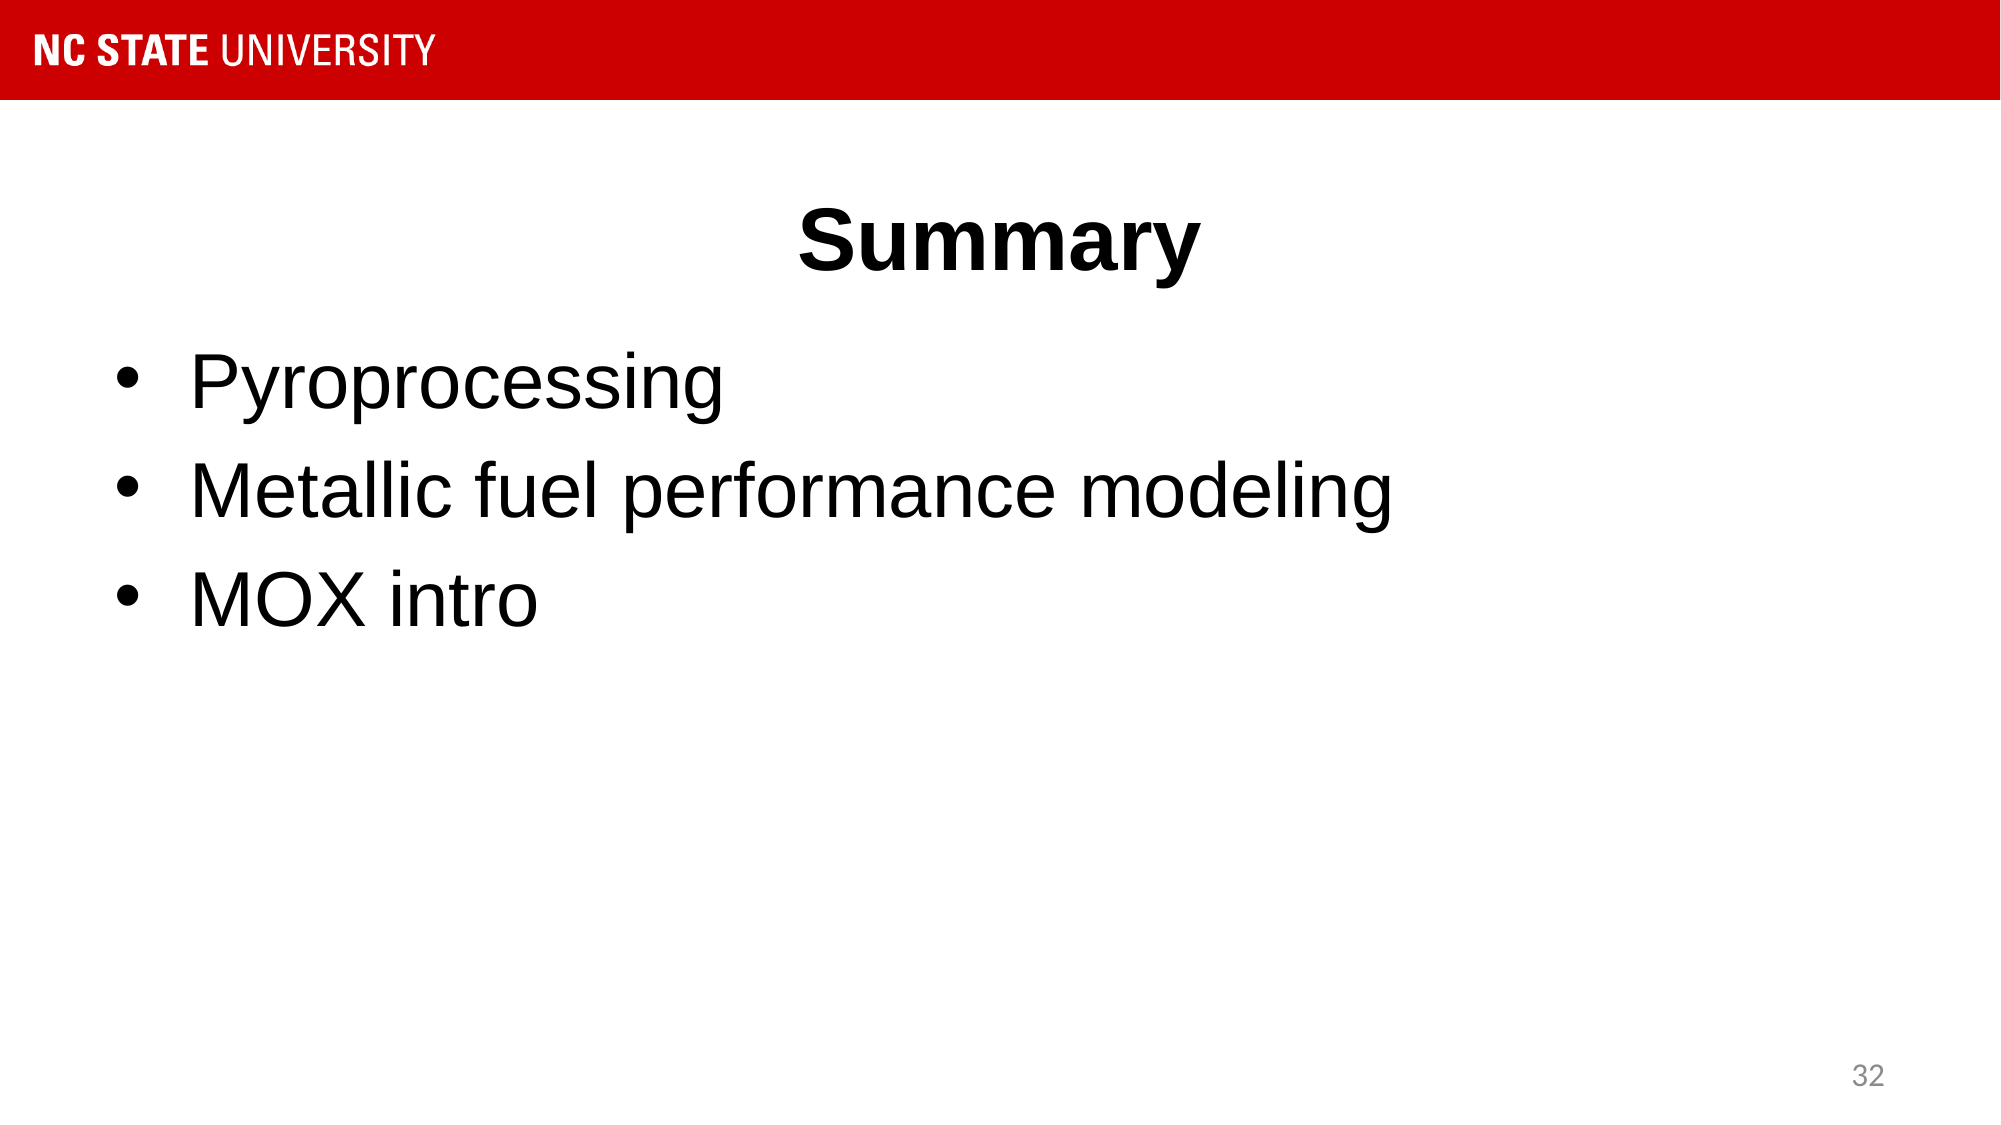

# Summary
Pyroprocessing
Metallic fuel performance modeling
MOX intro
32